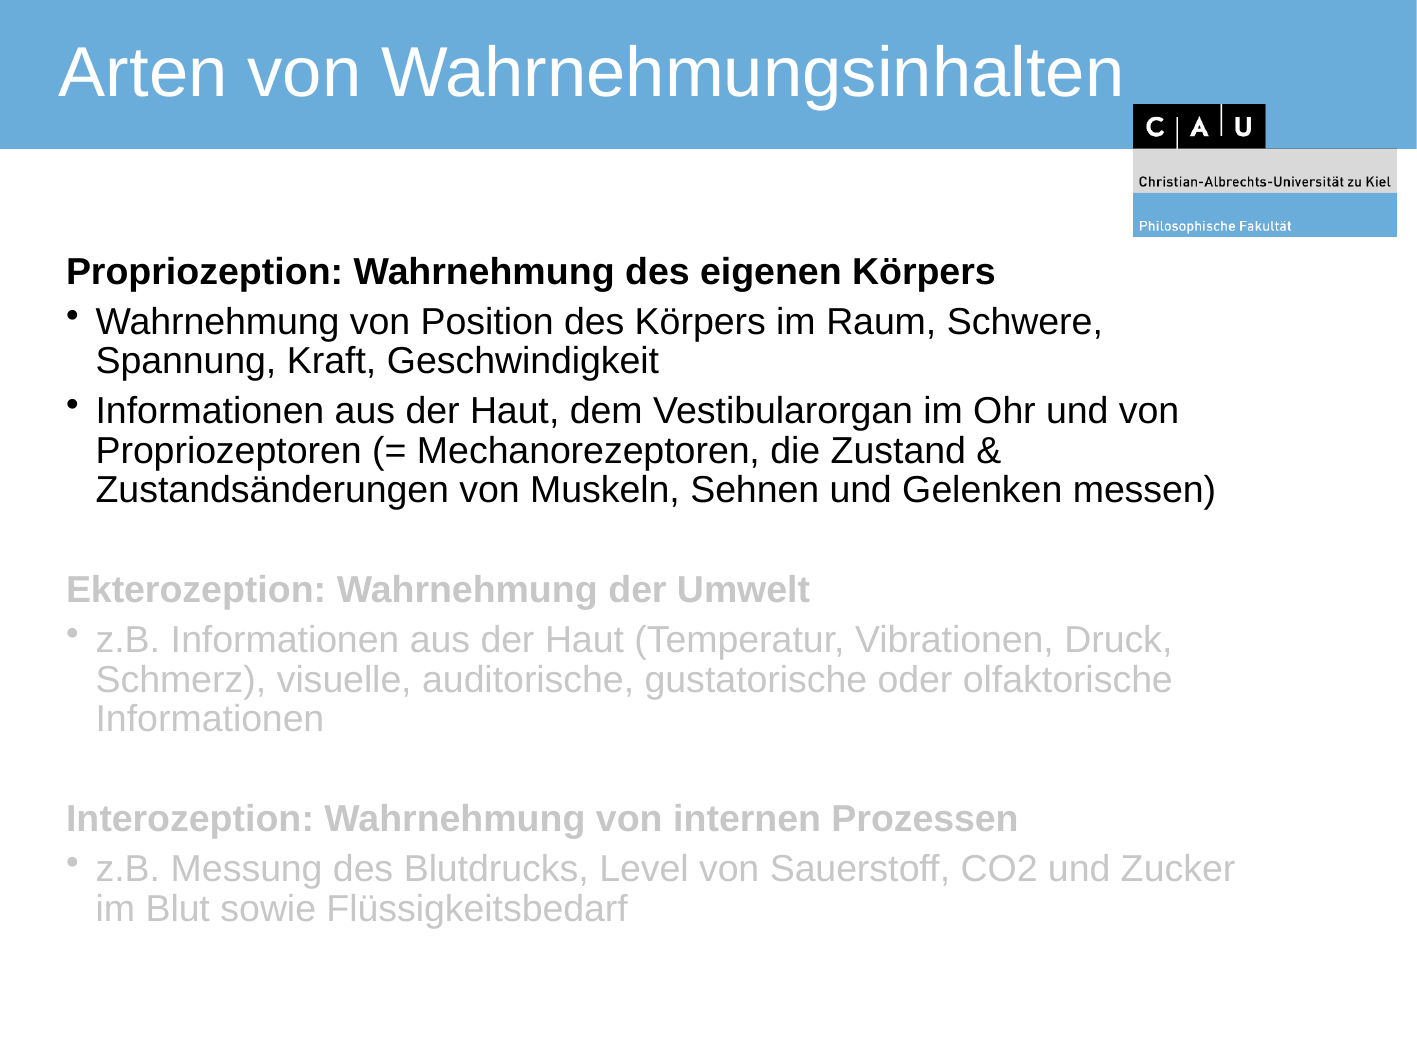

# Arten von Wahrnehmungsinhalten
Propriozeption: Wahrnehmung des eigenen Körpers
Wahrnehmung von Position des Körpers im Raum, Schwere, Spannung, Kraft, Geschwindigkeit
Informationen aus der Haut, dem Vestibularorgan im Ohr und von Propriozeptoren (= Mechanorezeptoren, die Zustand & Zustandsänderungen von Muskeln, Sehnen und Gelenken messen)

Ekterozeption: Wahrnehmung der Umwelt
z.B. Informationen aus der Haut (Temperatur, Vibrationen, Druck, Schmerz), visuelle, auditorische, gustatorische oder olfaktorische Informationen

Interozeption: Wahrnehmung von internen Prozessen
z.B. Messung des Blutdrucks, Level von Sauerstoff, CO2 und Zucker im Blut sowie Flüssigkeitsbedarf